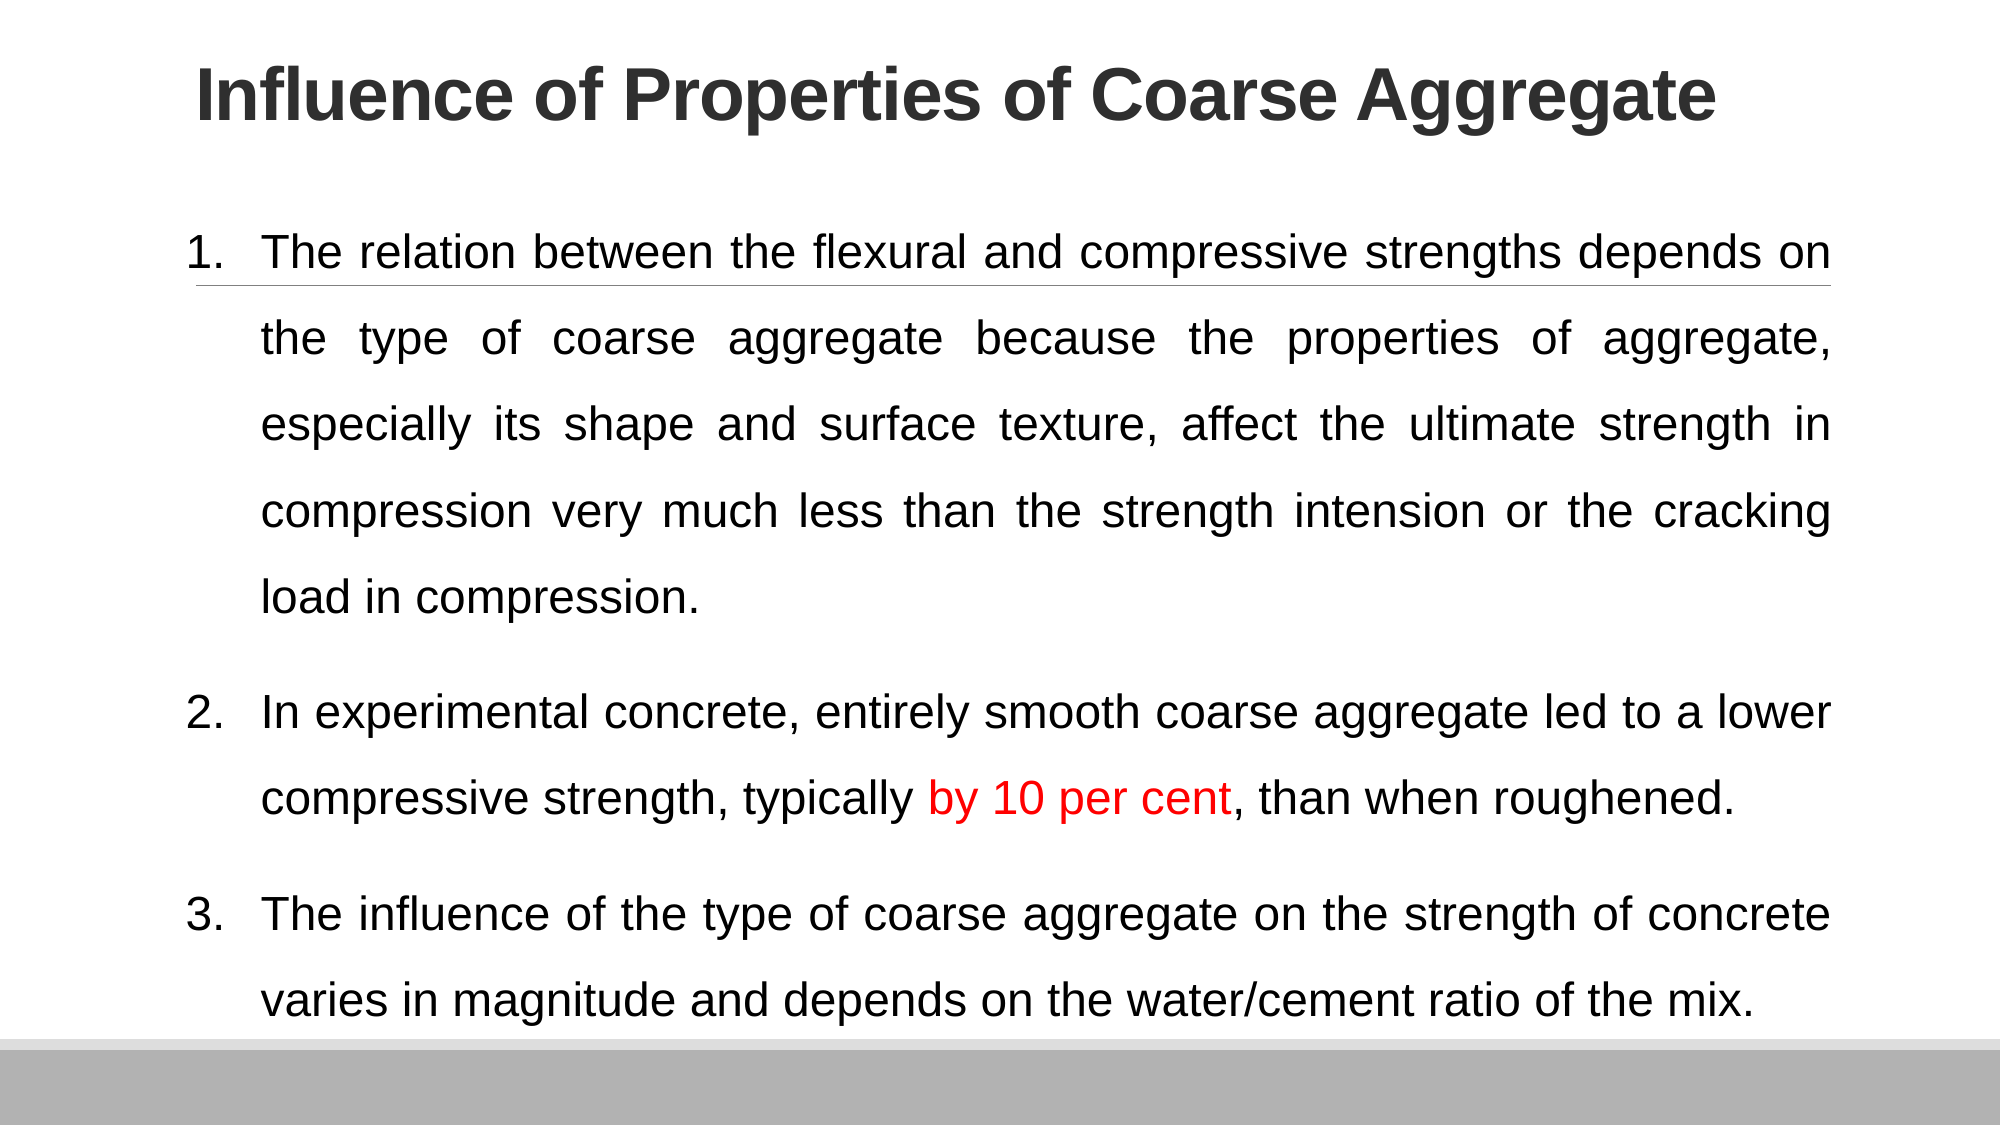

# Influence of Properties of Coarse Aggregate
The relation between the flexural and compressive strengths depends on the type of coarse aggregate because the properties of aggregate, especially its shape and surface texture, affect the ultimate strength in compression very much less than the strength intension or the cracking load in compression.
In experimental concrete, entirely smooth coarse aggregate led to a lower compressive strength, typically by 10 per cent, than when roughened.
The influence of the type of coarse aggregate on the strength of concrete varies in magnitude and depends on the water/cement ratio of the mix.